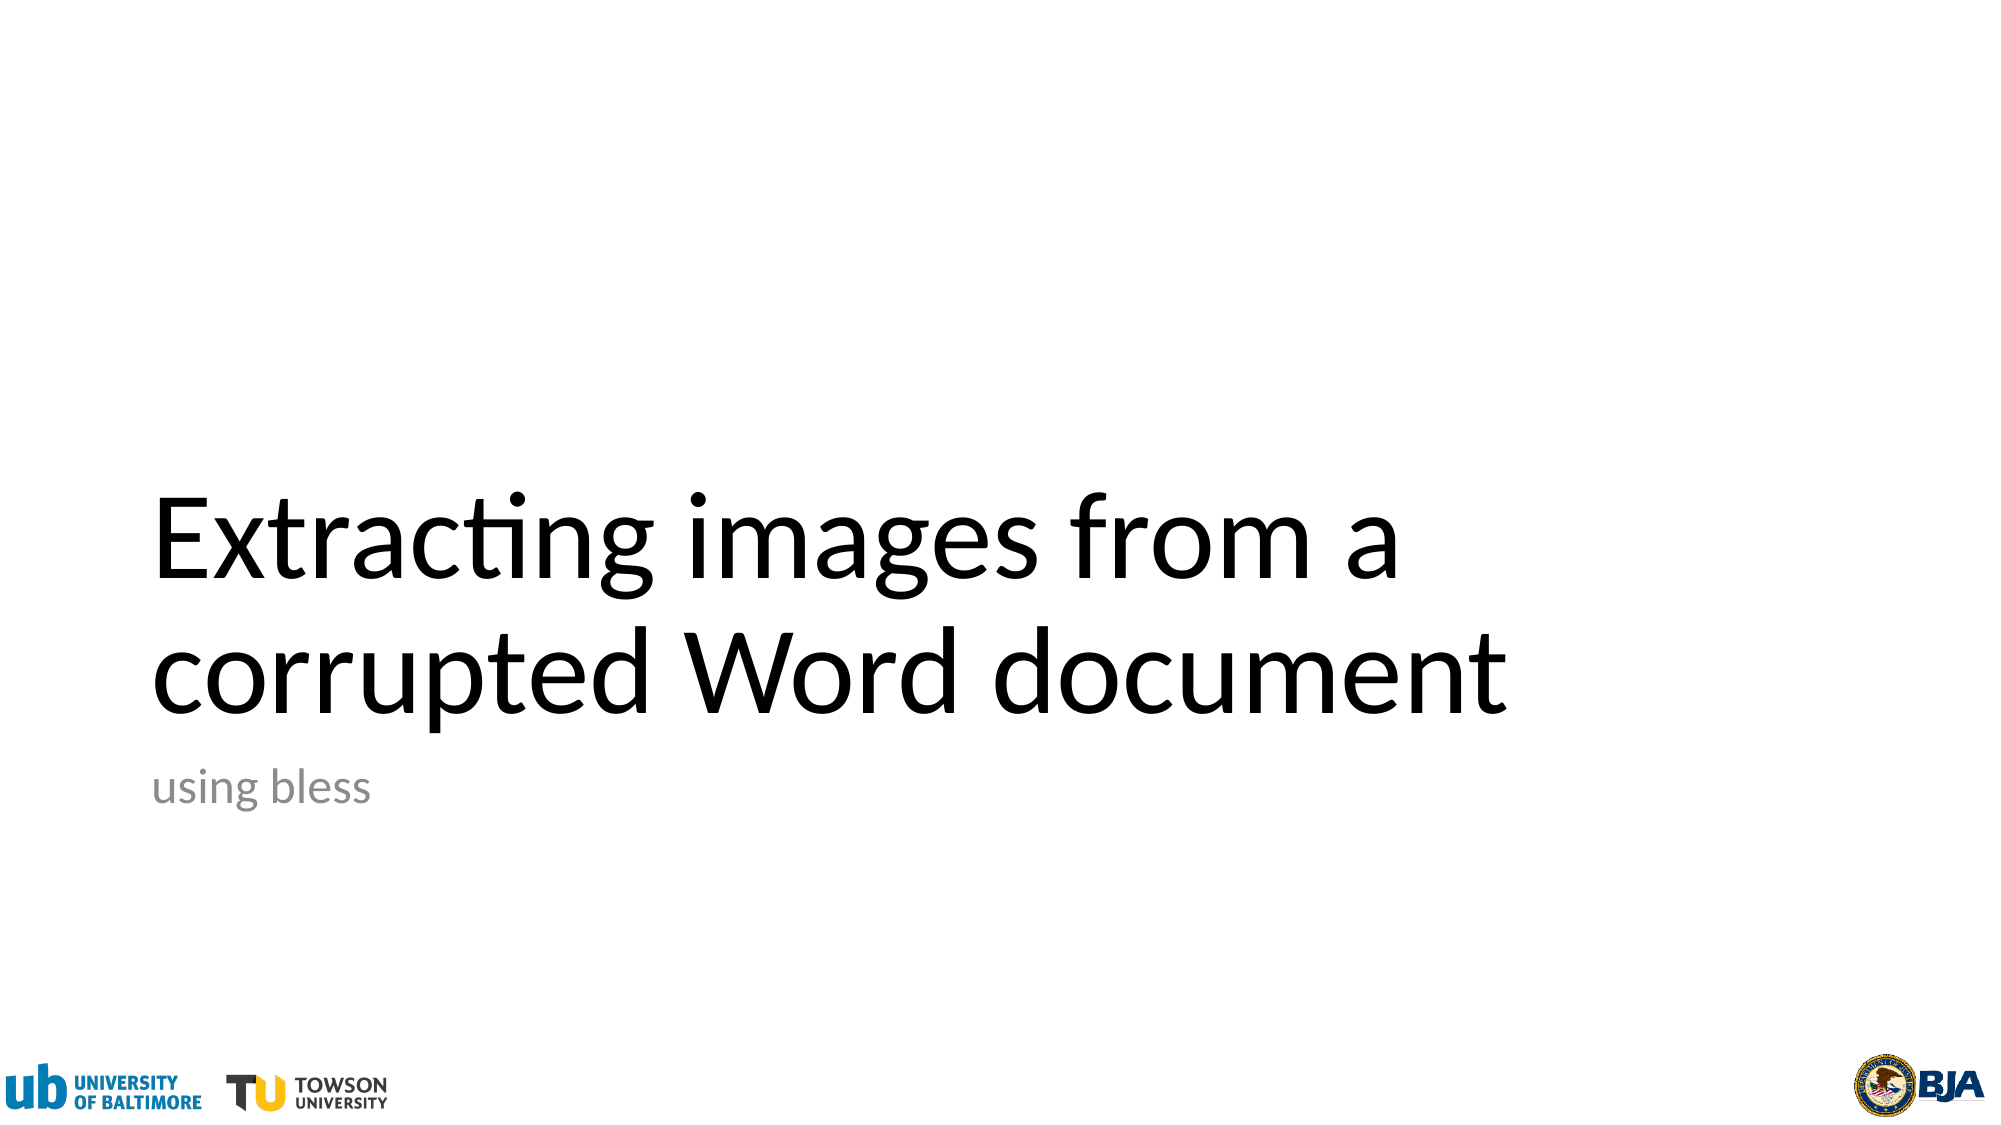

# Extracting images from a corrupted Word document
using bless